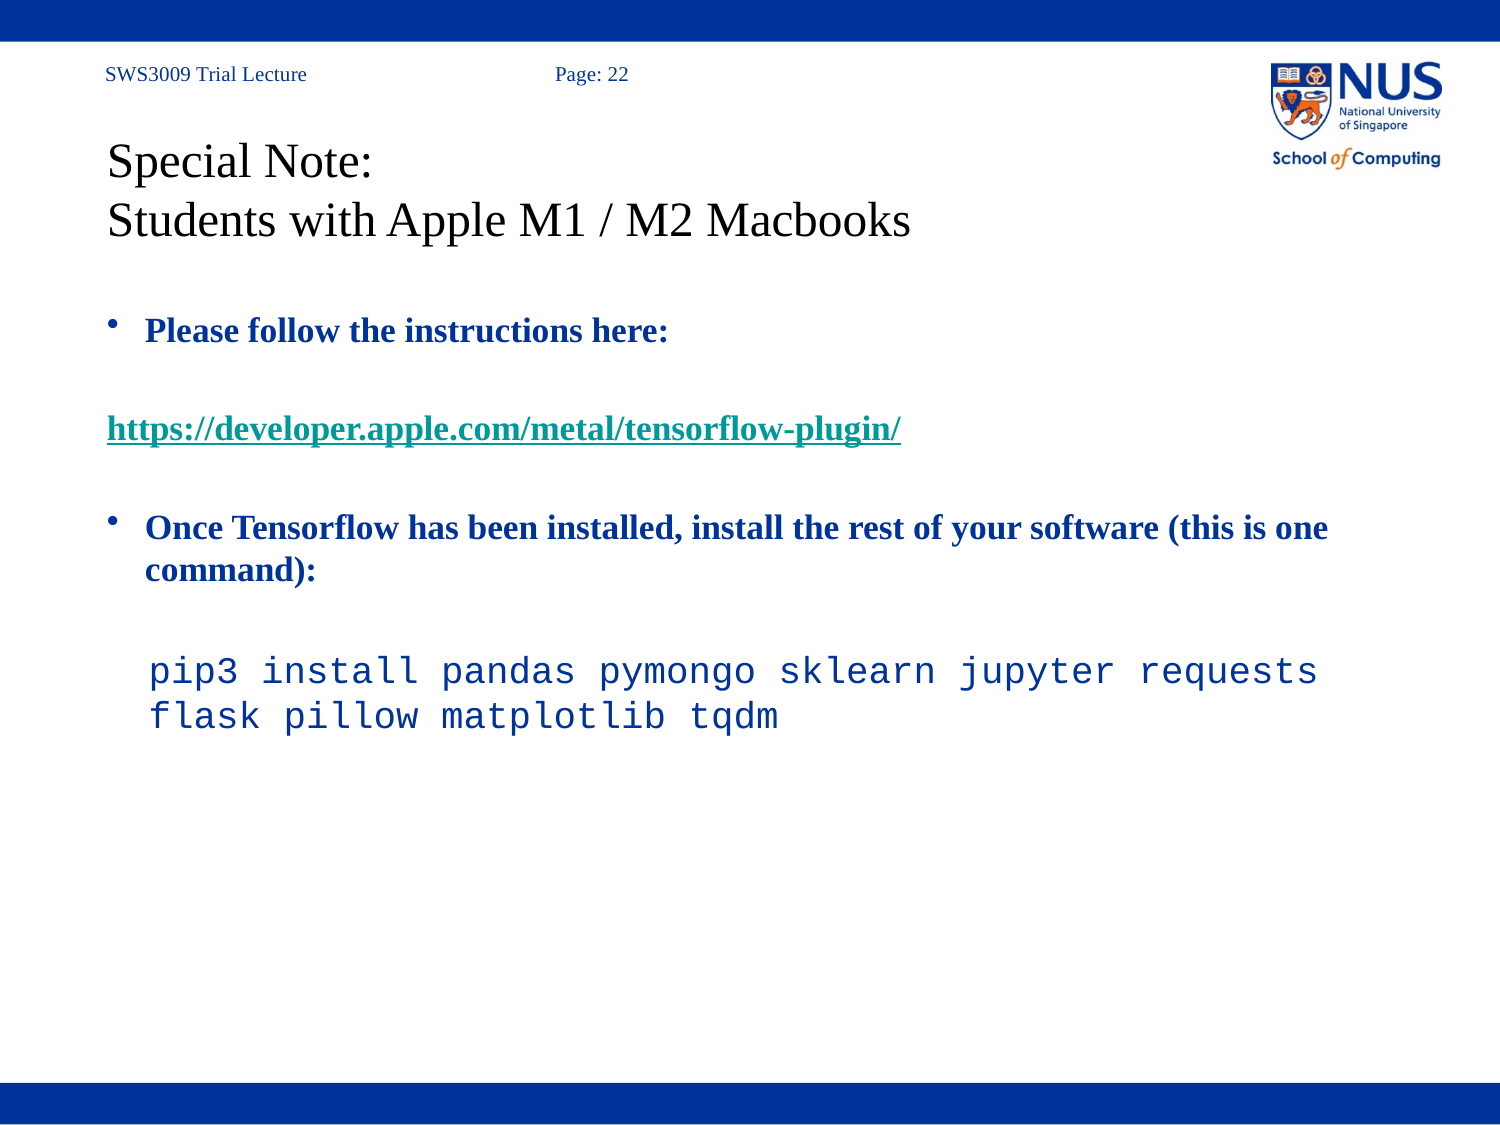

# Special Note: Students with Apple M1 / M2 Macbooks
Please follow the instructions here:

https://developer.apple.com/metal/tensorflow-plugin/

Once Tensorflow has been installed, install the rest of your software (this is one command):

pip3 install pandas pymongo sklearn jupyter requests flask pillow matplotlib tqdm